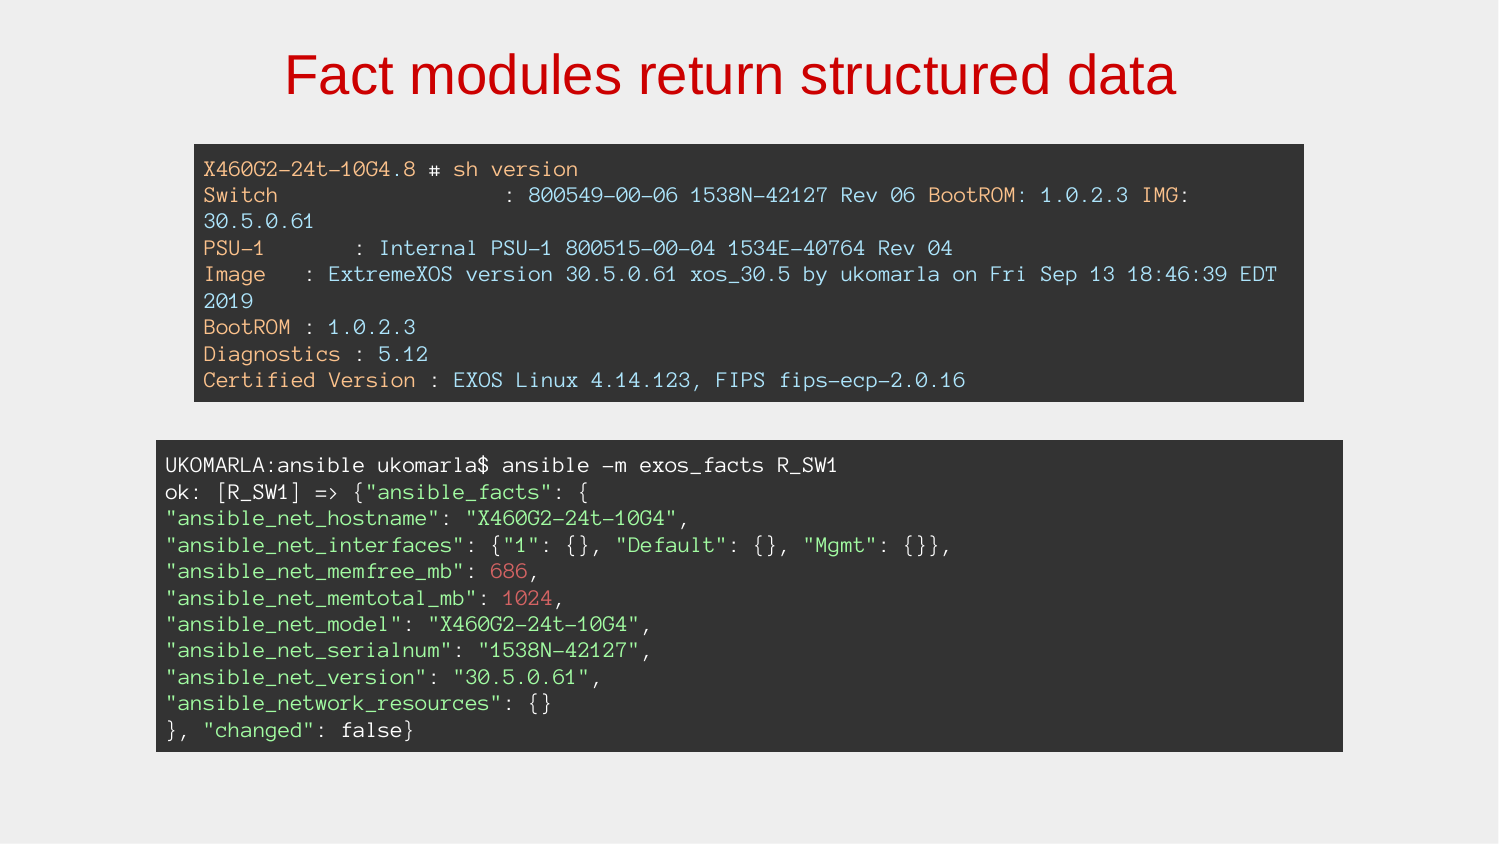

# Fact modules return structured data
| X460G2-24t-10G4.8 # sh version Switch : 800549-00-06 1538N-42127 Rev 06 BootROM: 1.0.2.3 IMG: 30.5.0.61 PSU-1 : Internal PSU-1 800515-00-04 1534E-40764 Rev 04 Image : ExtremeXOS version 30.5.0.61 xos\_30.5 by ukomarla on Fri Sep 13 18:46:39 EDT 2019 BootROM : 1.0.2.3 Diagnostics : 5.12 Certified Version : EXOS Linux 4.14.123, FIPS fips-ecp-2.0.16 |
| --- |
| UKOMARLA:ansible ukomarla$ ansible -m exos\_facts R\_SW1 ok: [R\_SW1] => {"ansible\_facts": { "ansible\_net\_hostname": "X460G2-24t-10G4", "ansible\_net\_interfaces": {"1": {}, "Default": {}, "Mgmt": {}}, "ansible\_net\_memfree\_mb": 686, "ansible\_net\_memtotal\_mb": 1024, "ansible\_net\_model": "X460G2-24t-10G4", "ansible\_net\_serialnum": "1538N-42127", "ansible\_net\_version": "30.5.0.61", "ansible\_network\_resources": {} }, "changed": false} |
| --- |